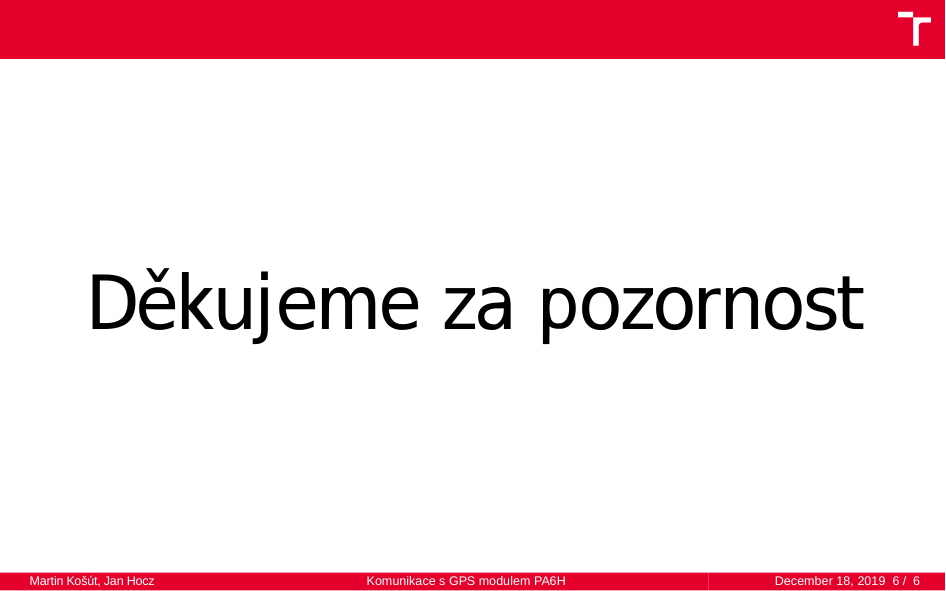

Děkujeme za pozornost

Martin Košút, Jan Hocz
Komunikace s GPS modulem PA6H
December 18, 2019  6 / 6